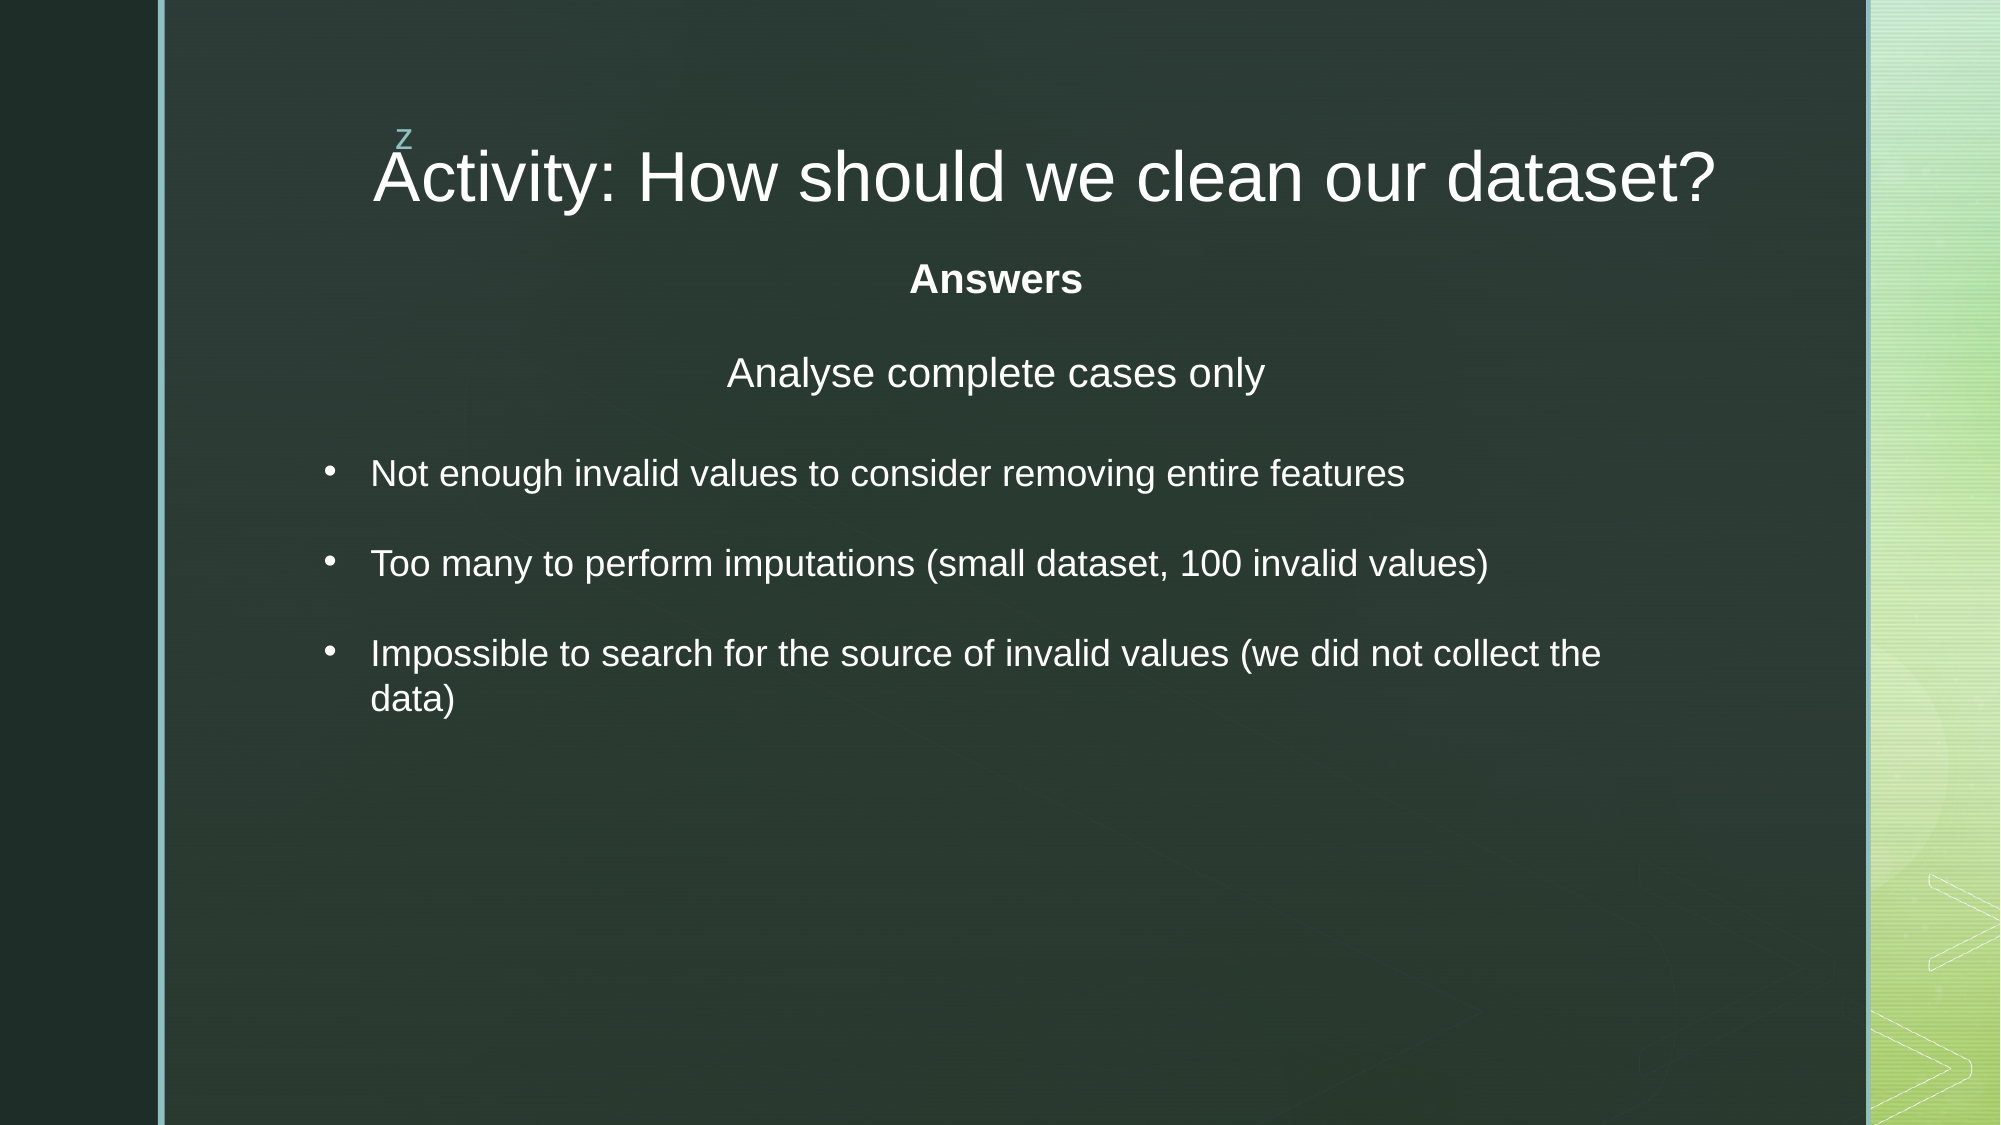

# Activity: How should we clean our dataset?
Answers
Analyse complete cases only

Not enough invalid values to consider removing entire features

Too many to perform imputations (small dataset, 100 invalid values)

Impossible to search for the source of invalid values (we did not collect the data)